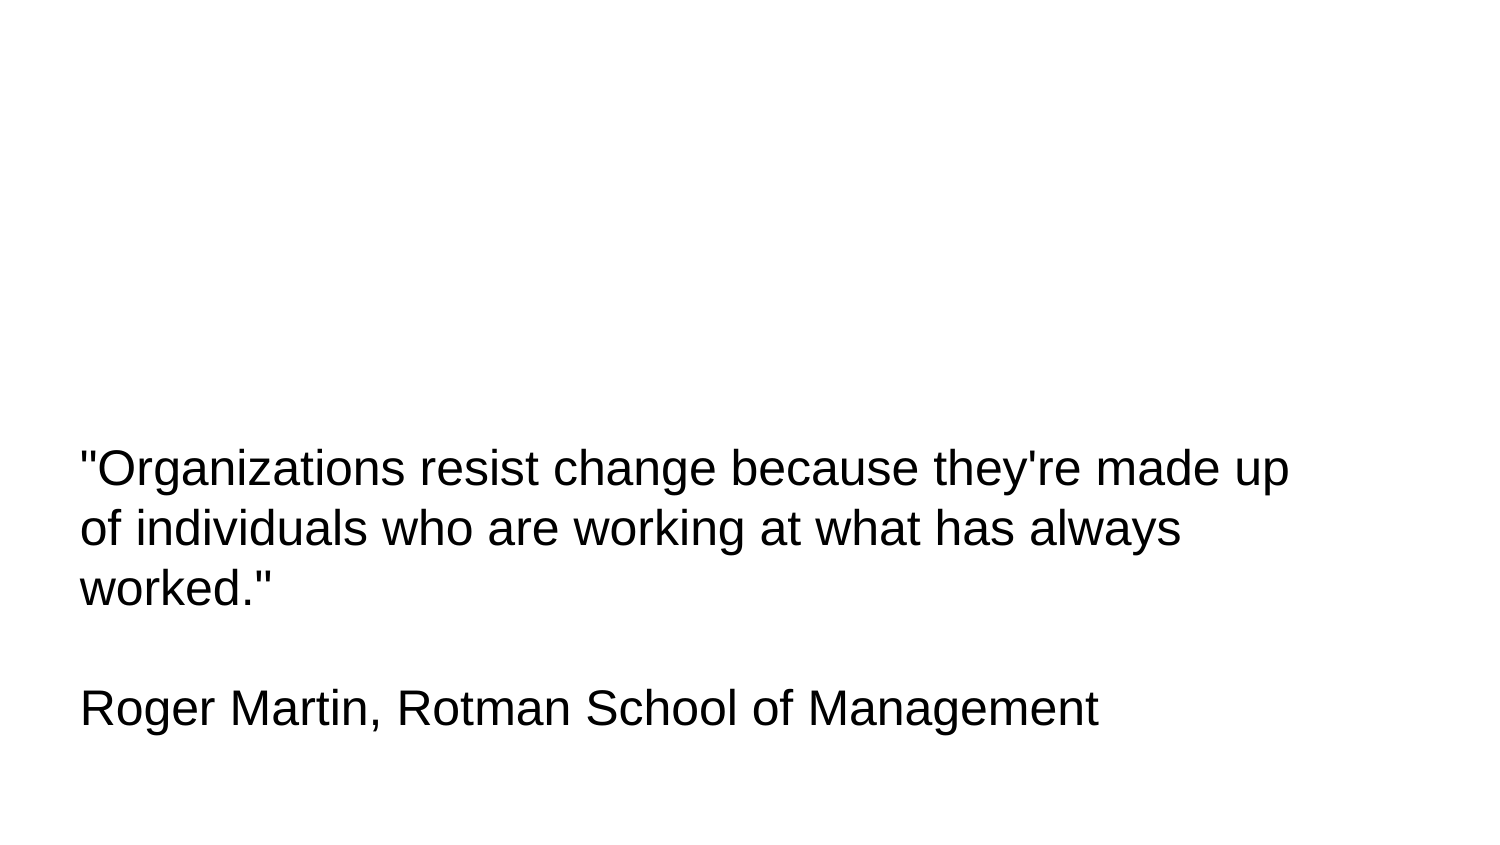

"Organizations resist change because they're made up of individuals who are working at what has always worked."

Roger Martin, Rotman School of Management